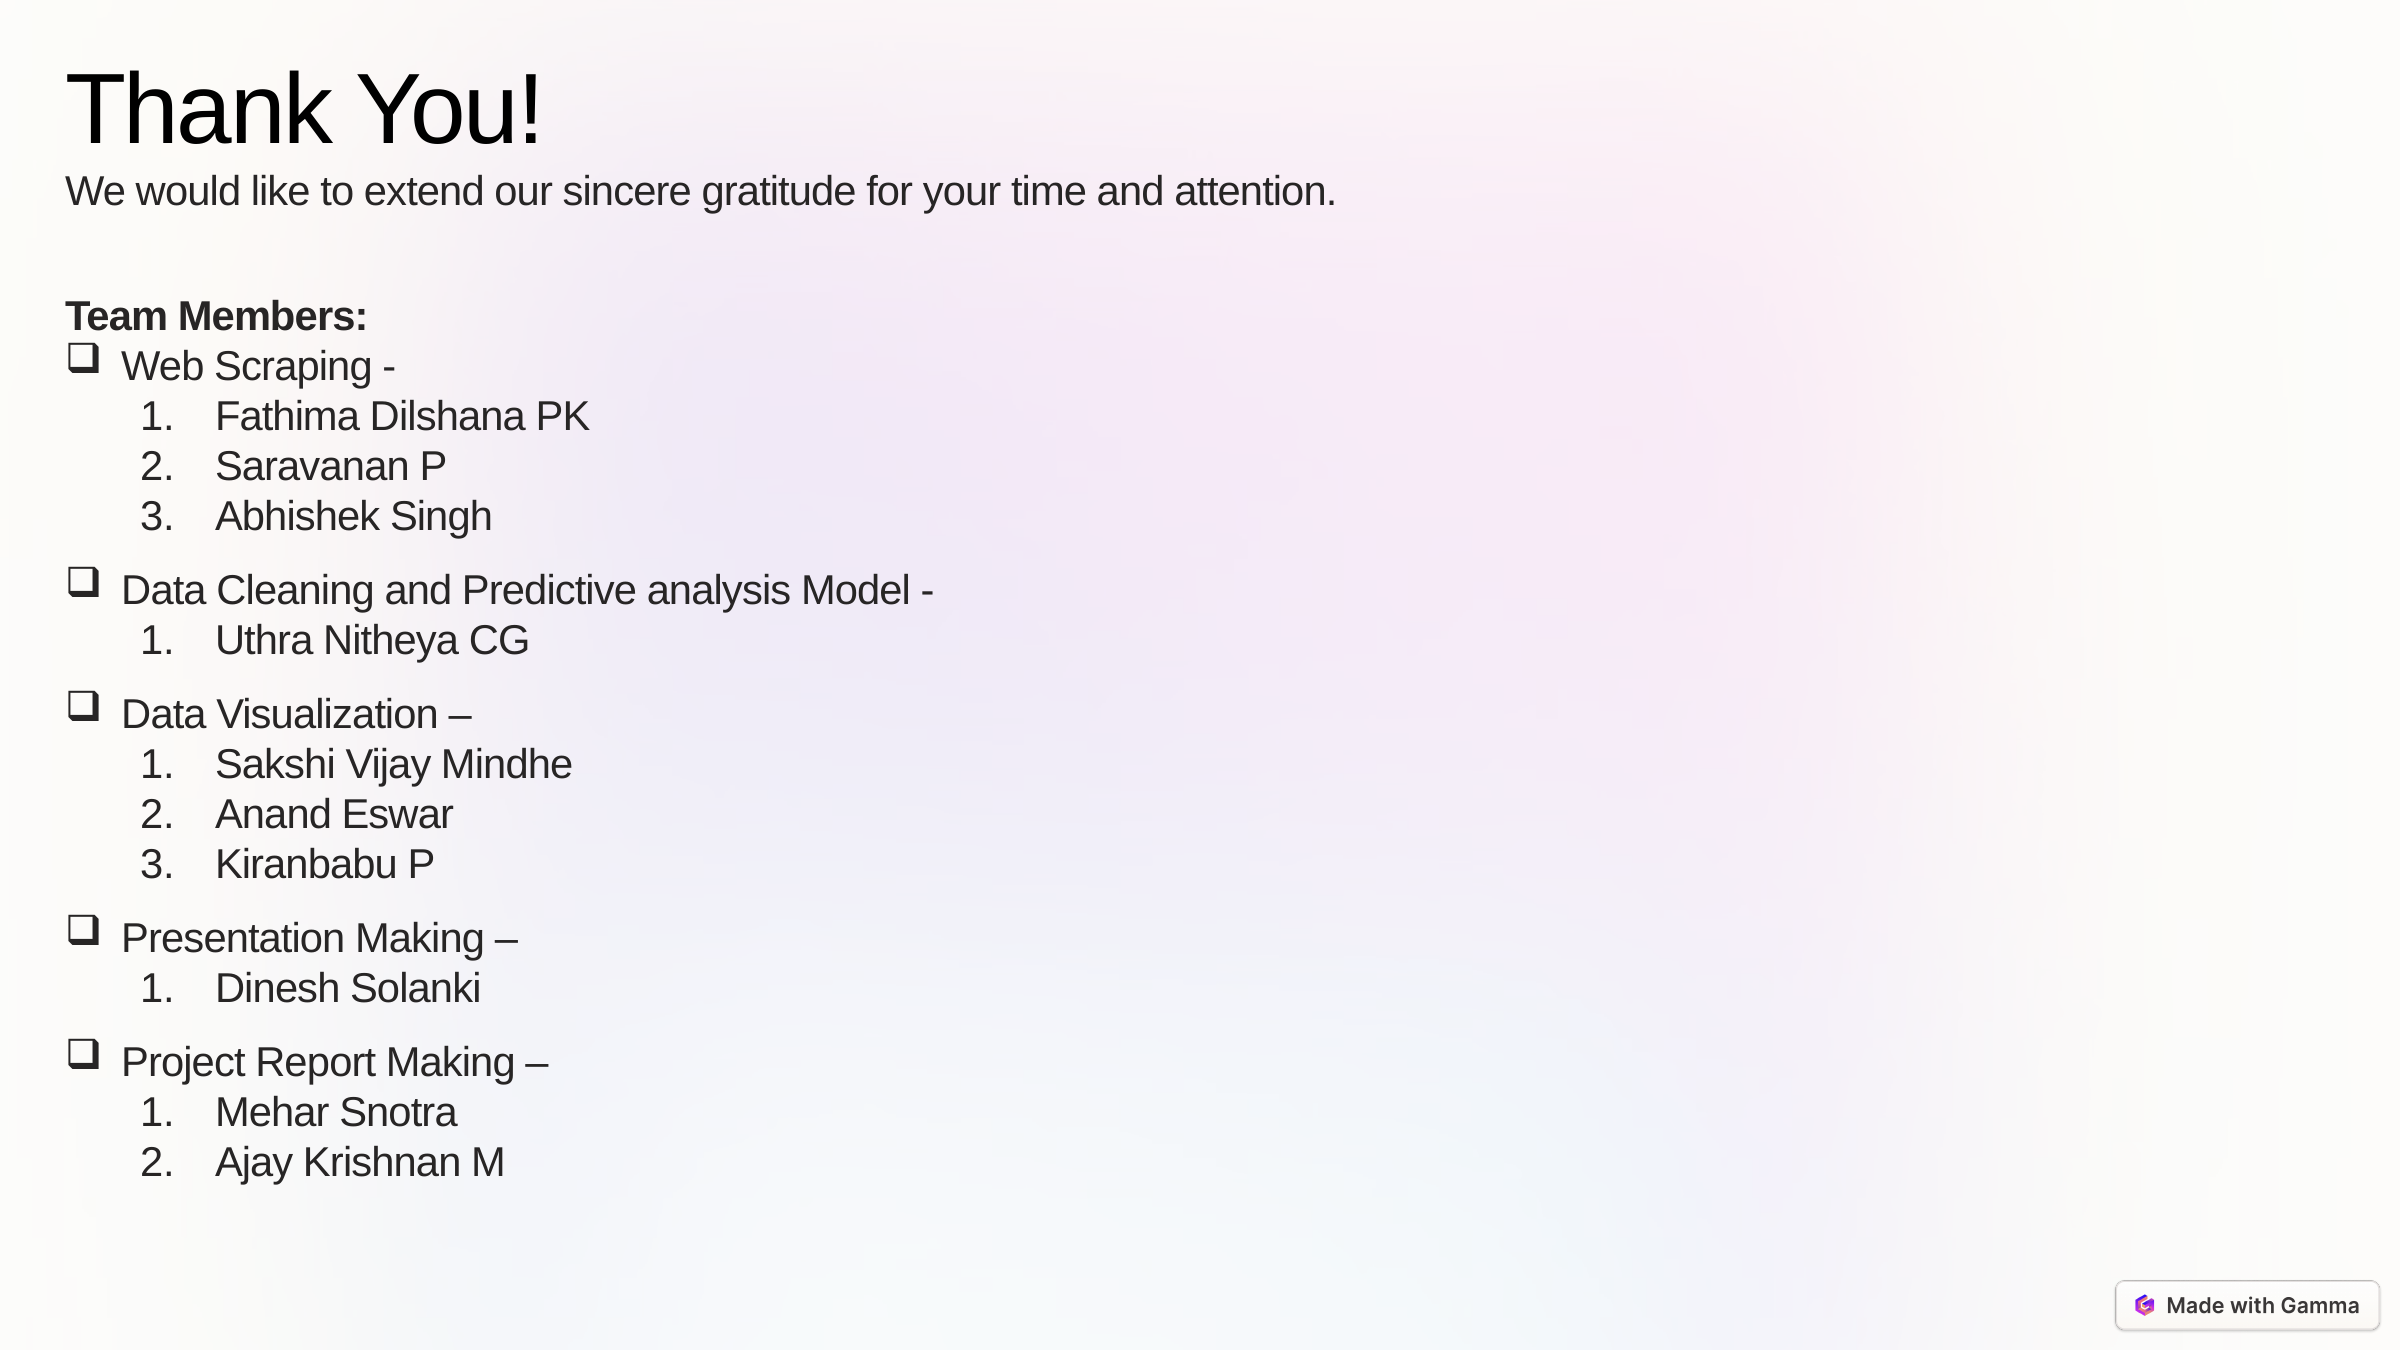

Thank You!
We would like to extend our sincere gratitude for your time and attention.
Team Members:
Web Scraping -
Fathima Dilshana PK
Saravanan P
Abhishek Singh
Data Cleaning and Predictive analysis Model -
Uthra Nitheya CG
Data Visualization –
Sakshi Vijay Mindhe
Anand Eswar
Kiranbabu P
Presentation Making –
Dinesh Solanki
Project Report Making –
Mehar Snotra
Ajay Krishnan M